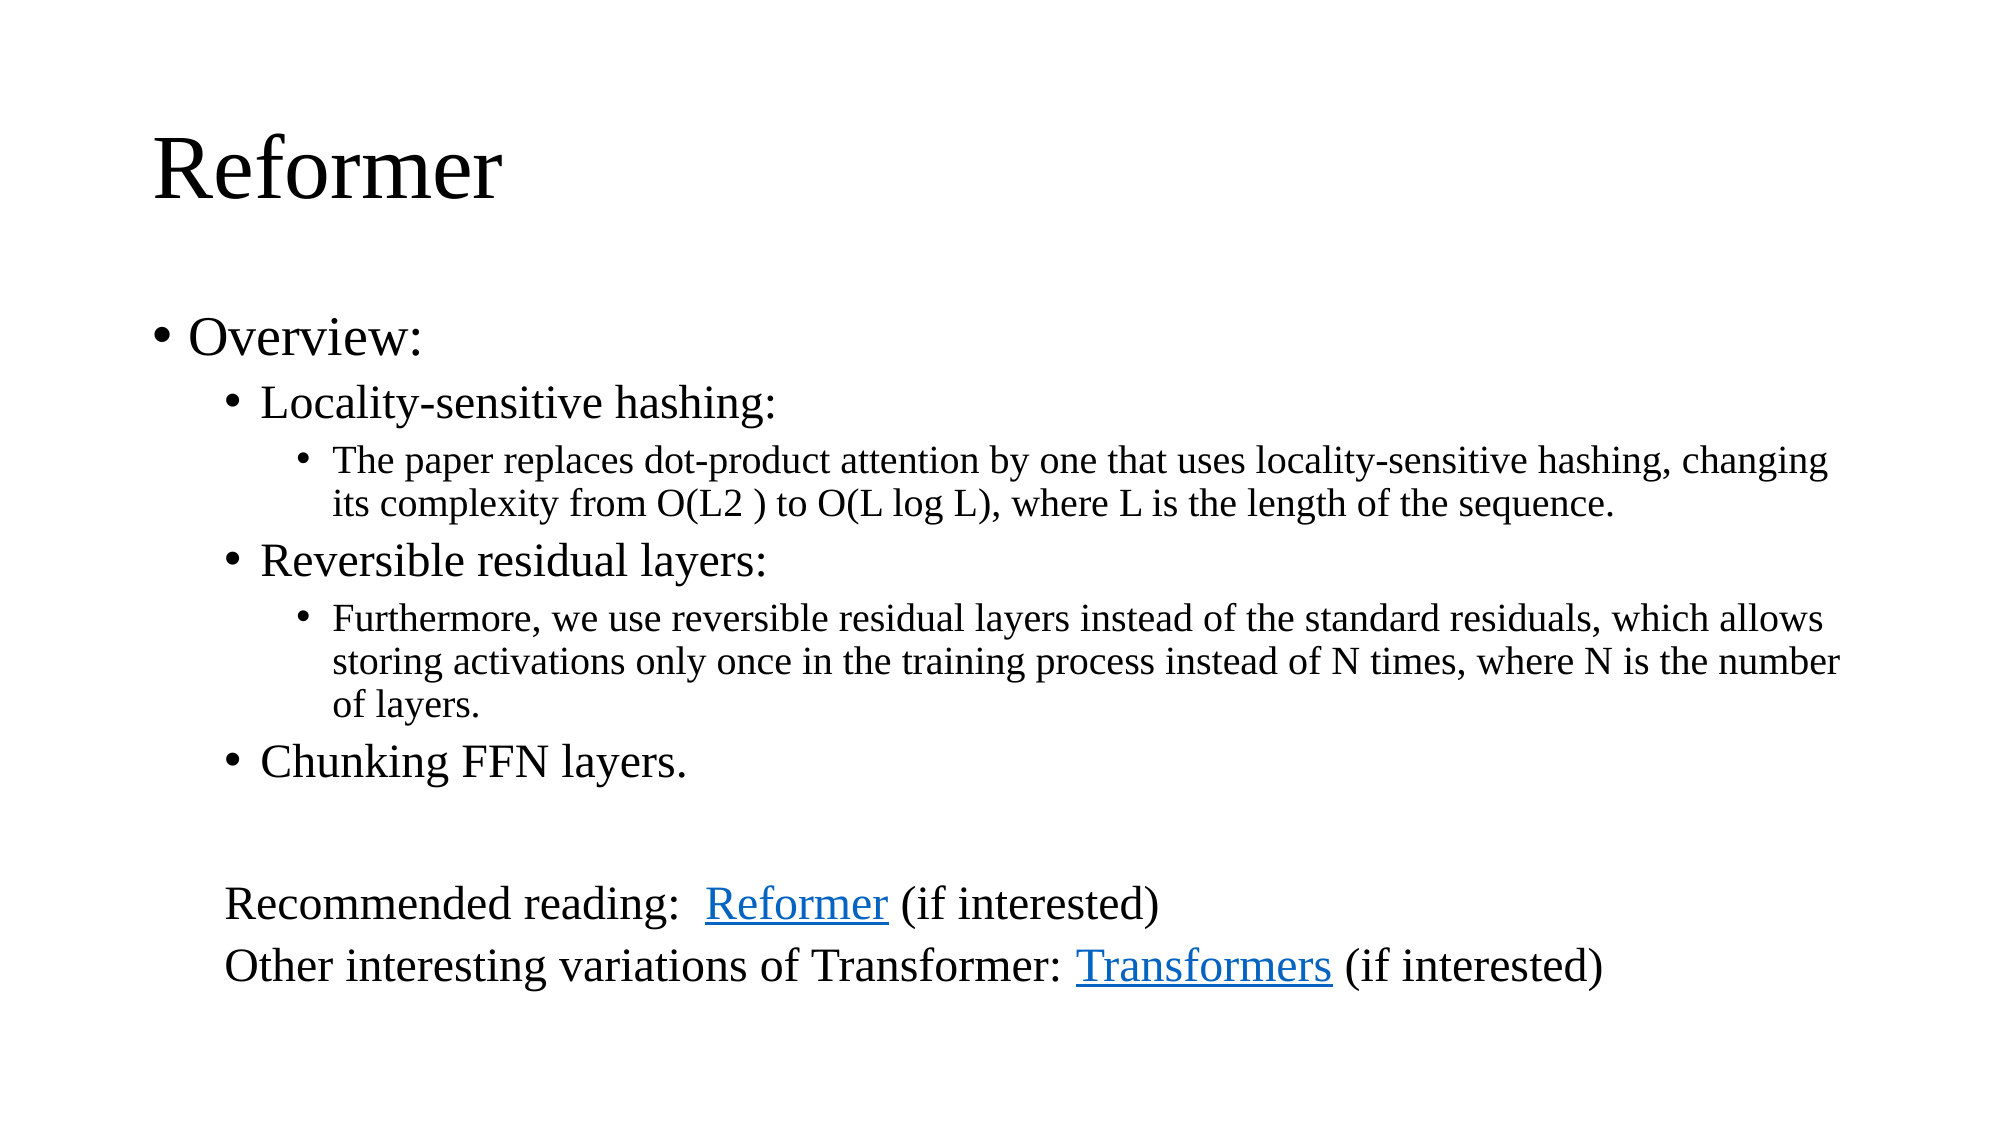

# Reformer
Overview:
Locality-sensitive hashing:
The paper replaces dot-product attention by one that uses locality-sensitive hashing, changing its complexity from O(L2 ) to O(L log L), where L is the length of the sequence.
Reversible residual layers:
Furthermore, we use reversible residual layers instead of the standard residuals, which allows storing activations only once in the training process instead of N times, where N is the number of layers.
Chunking FFN layers.

Recommended reading:  Reformer (if interested)
Other interesting variations of Transformer: Transformers (if interested)